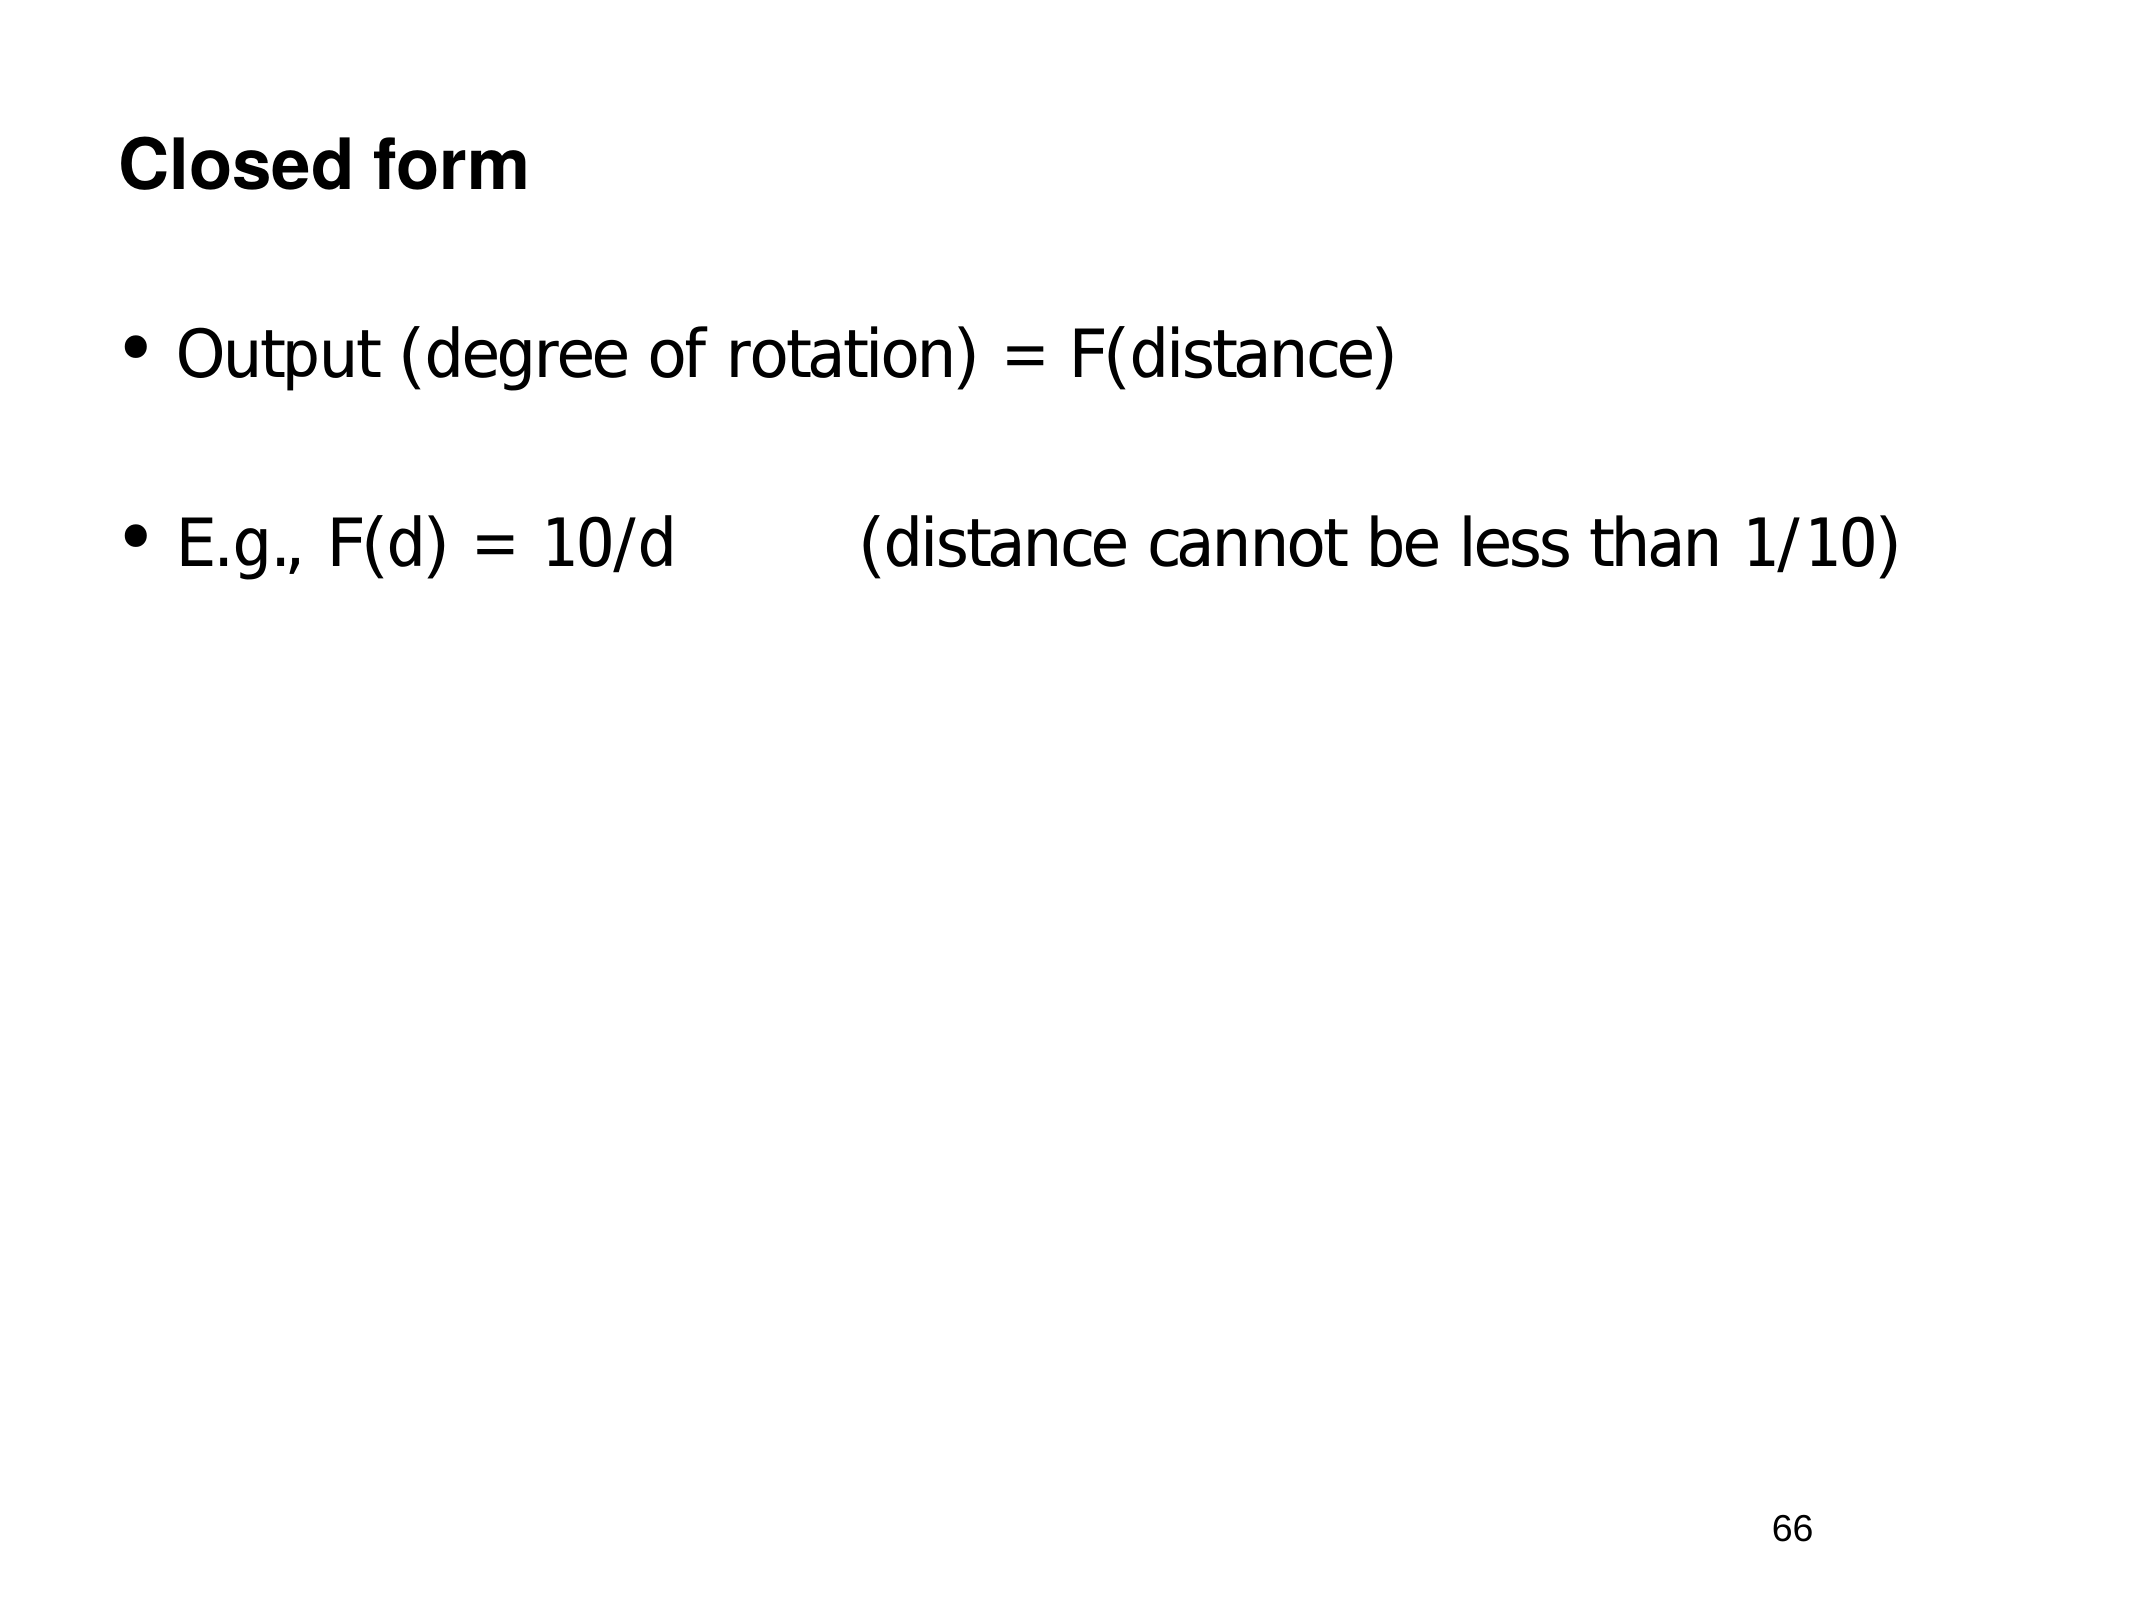

# Closed form
Output (degree of rotation) = F(distance)

E.g., F(d) = 10/d 	    (distance cannot be less than 1/10)
66